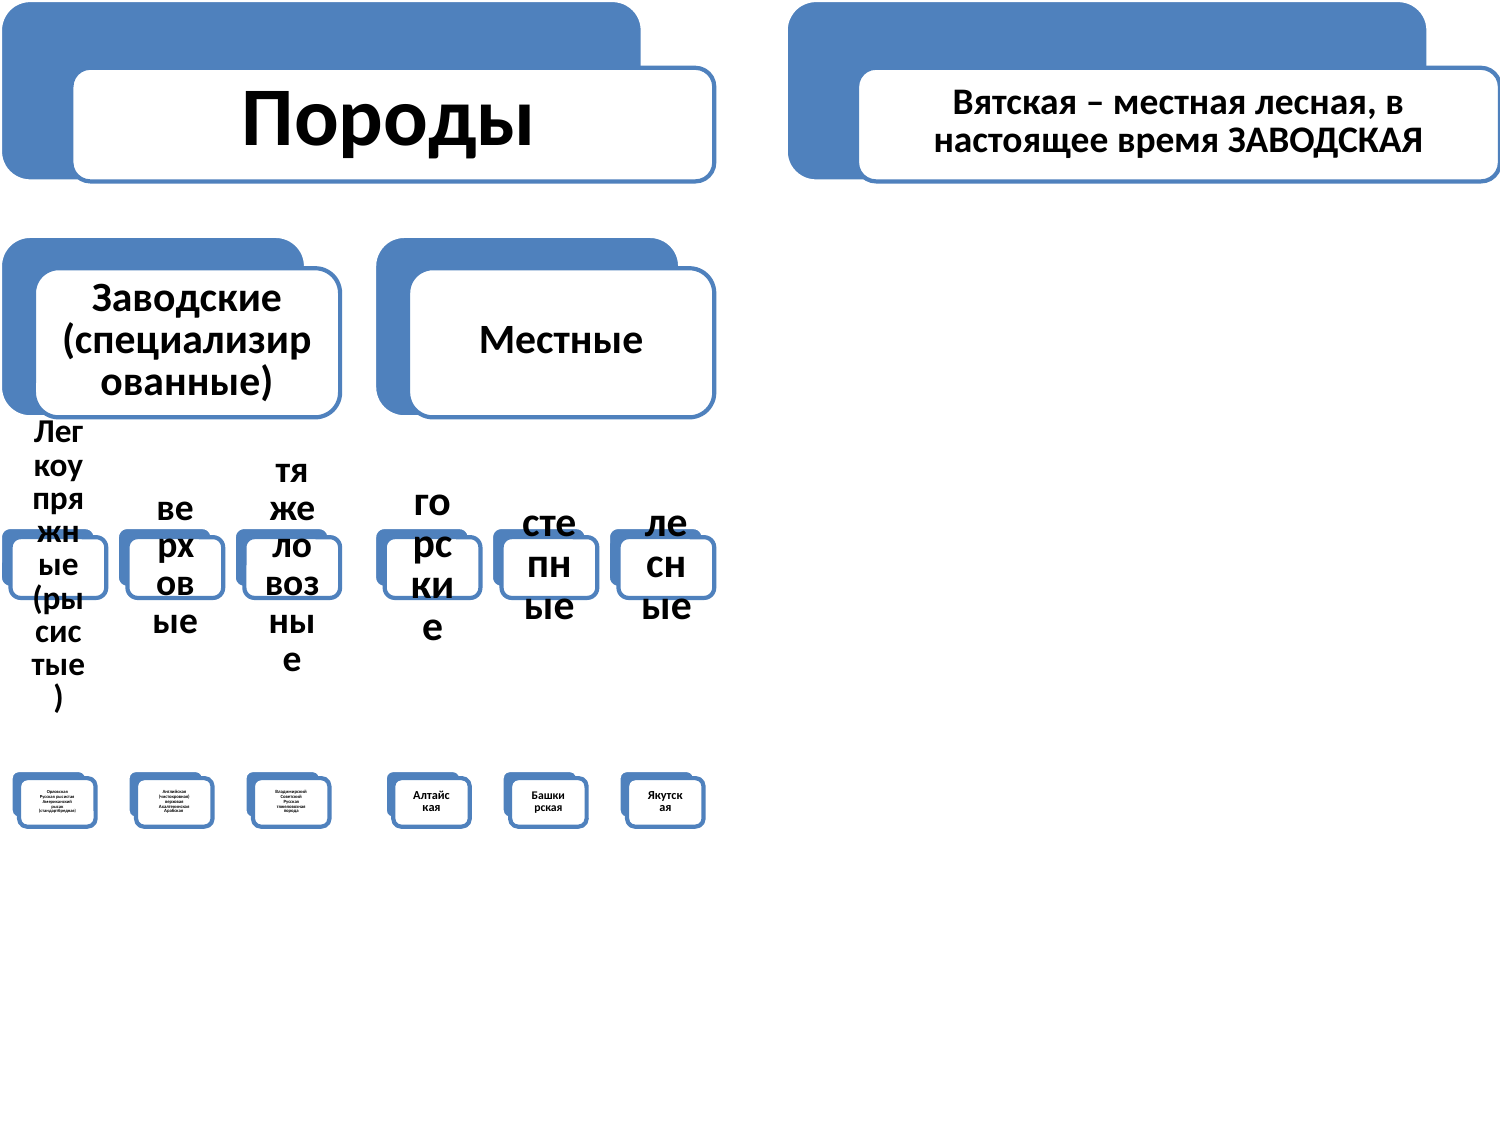

Породы
Заводские (специализированные)
Легкоупряжные (рысистые)
верховые
Местные
горские
тяжеловозные
Орловская
Русская рысистая
Американский рысак (стандартбредная)
Английская (чистокровная) верховая
Ахалтекинская
Арабская
Владимирский
Советский
Русская тяжеловозная порода
Алтайская
степные
Башкирская
лесные
Якутская
Вятская – местная лесная, в настоящее время ЗАВОДСКАЯ